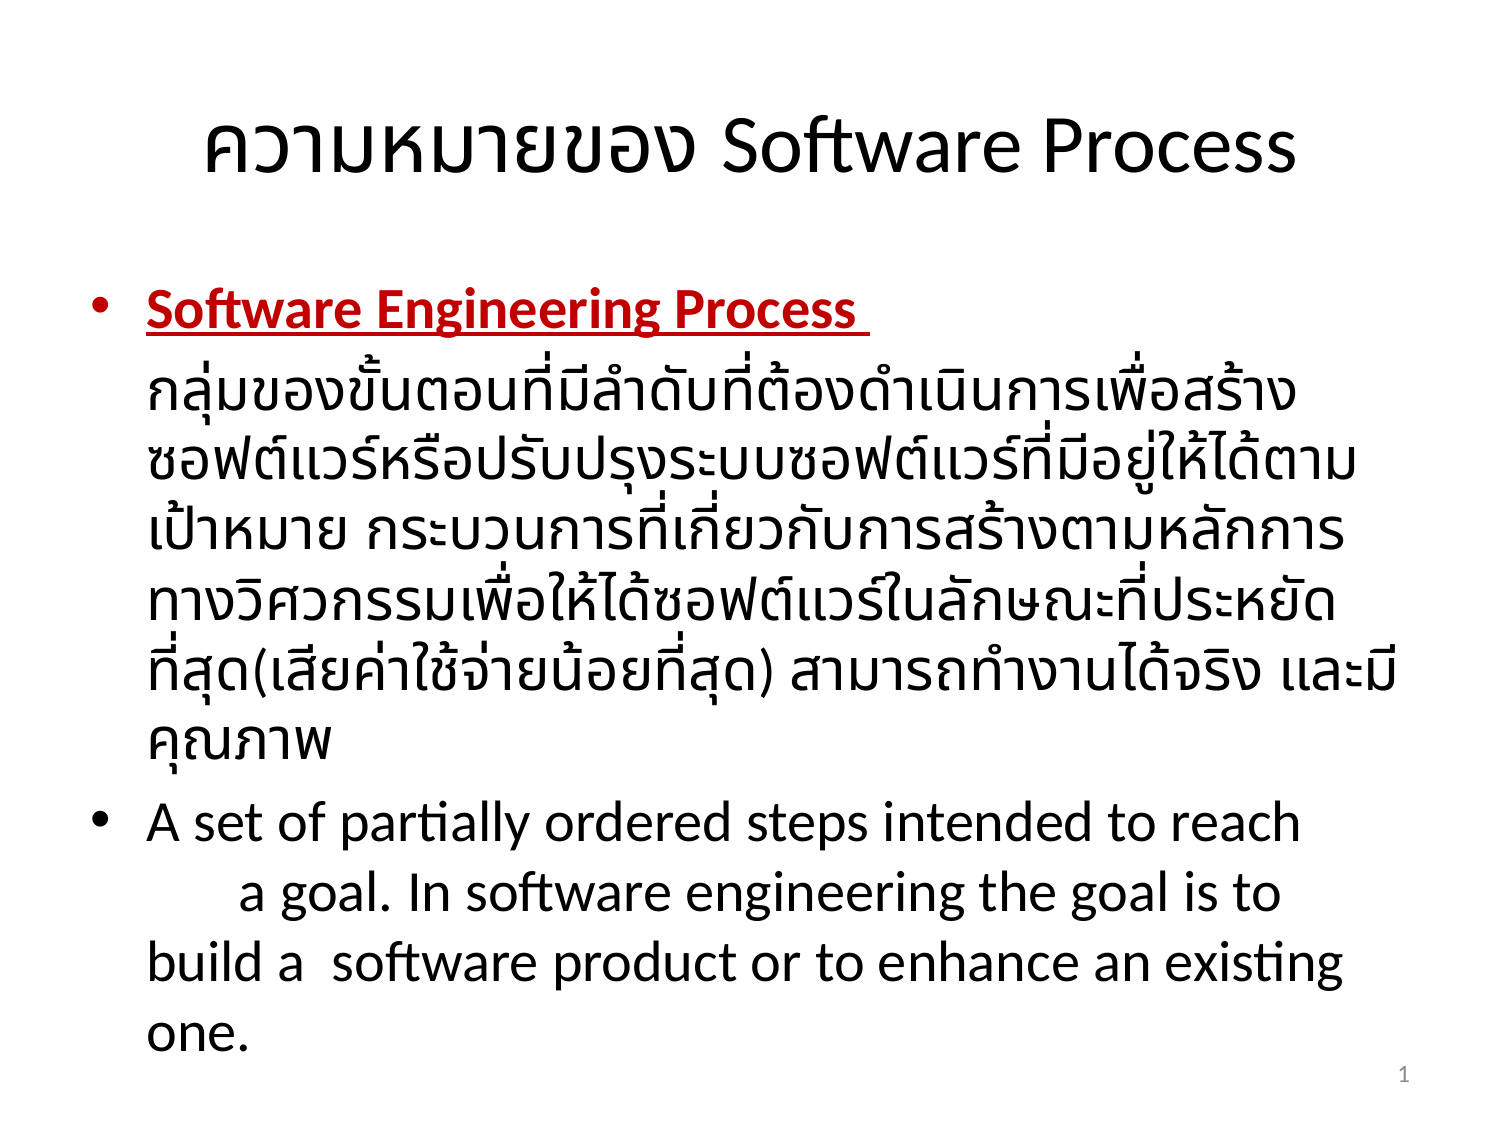

# ความหมายของ Software Process
Software Engineering Process
	กลุ่มของขั้นตอนที่มีลำดับที่ต้องดำเนินการเพื่อสร้างซอฟต์แวร์หรือปรับปรุงระบบซอฟต์แวร์ที่มีอยู่ให้ได้ตามเป้าหมาย กระบวนการที่เกี่ยวกับการสร้างตามหลักการทางวิศวกรรมเพื่อให้ได้ซอฟต์แวร์ในลักษณะที่ประหยัดที่สุด(เสียค่าใช้จ่ายน้อยที่สุด) สามารถทำงานได้จริง และมีคุณภาพ
A set of partially ordered steps intended to reach                a goal. In software engineering the goal is to build a  software product or to enhance an existing one.

1